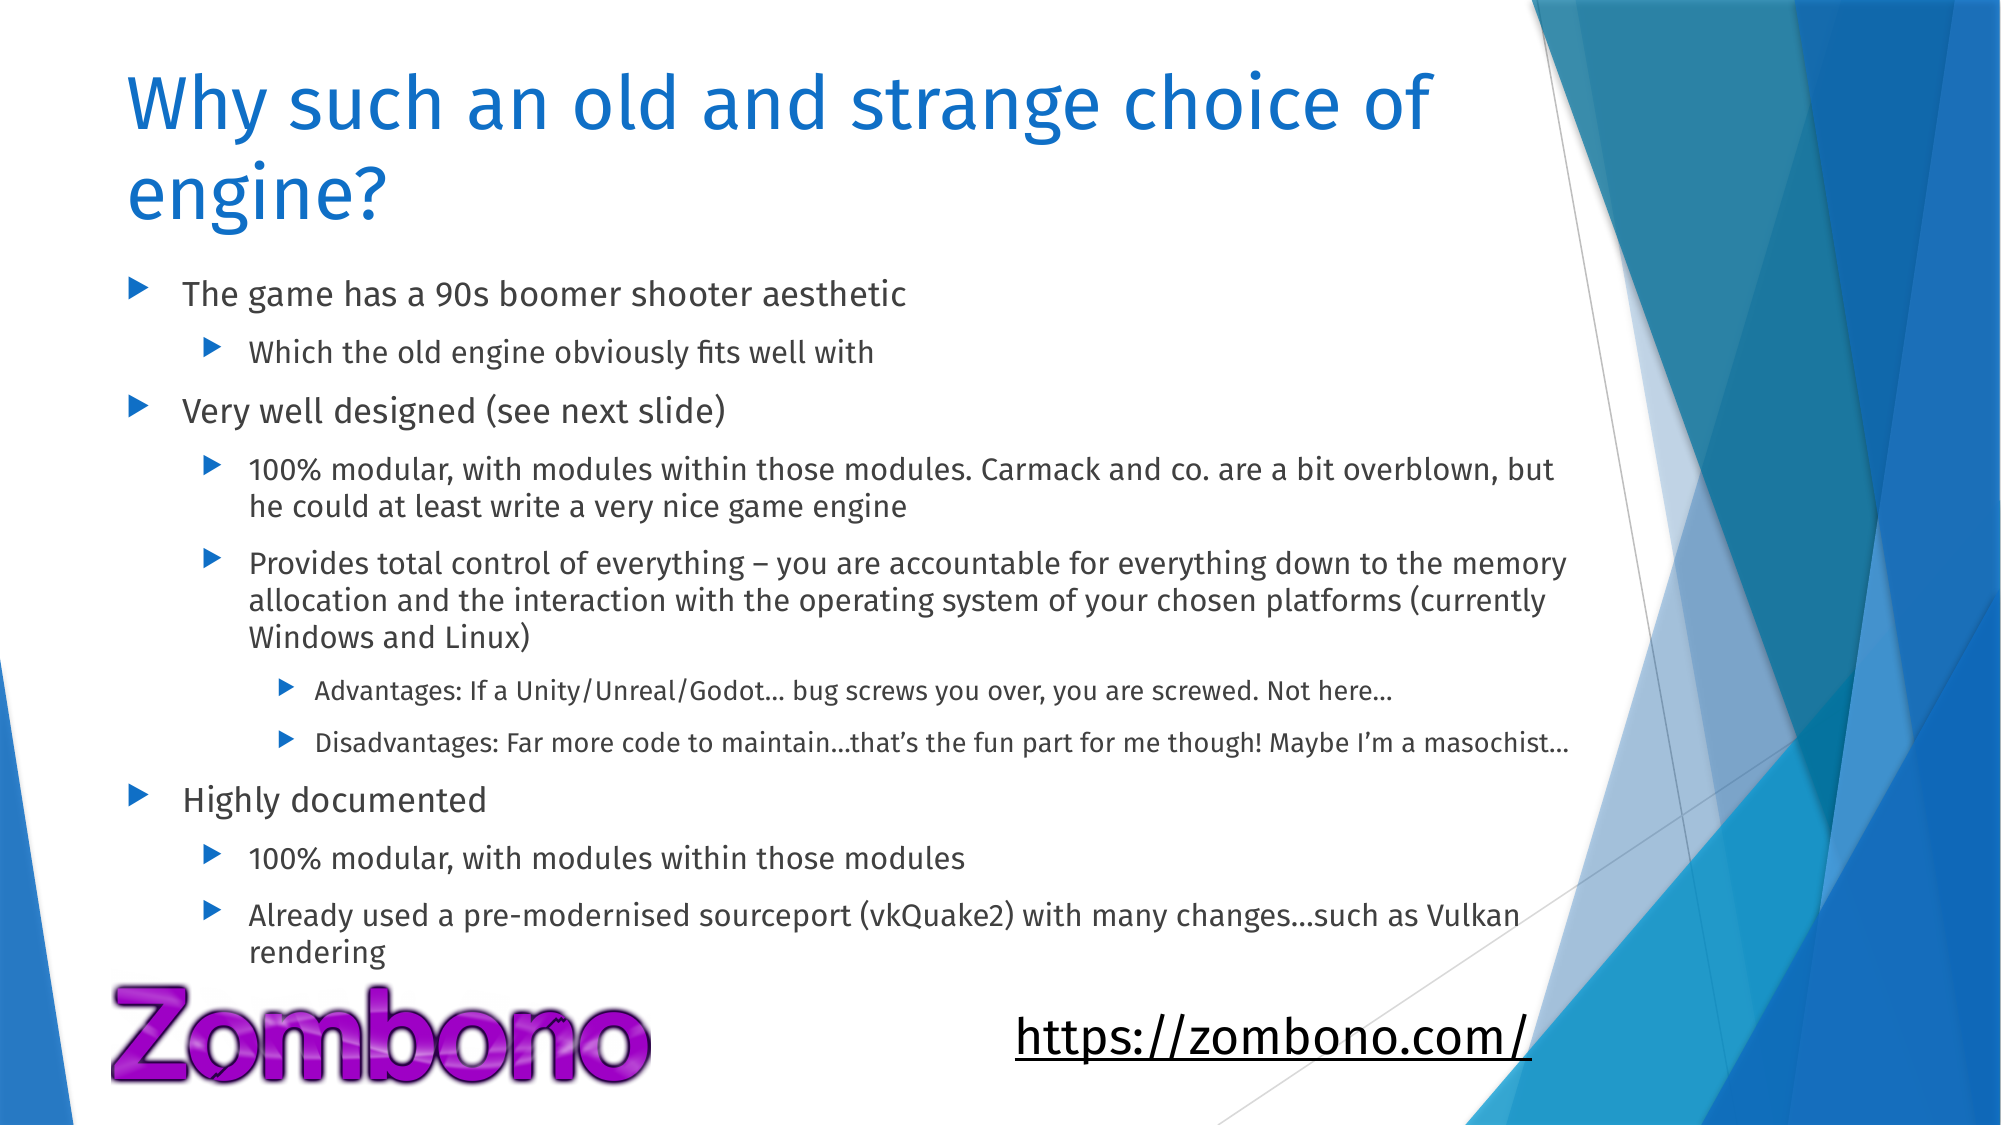

# Why such an old and strange choice of engine?
The game has a 90s boomer shooter aesthetic
Which the old engine obviously fits well with
Very well designed (see next slide)
100% modular, with modules within those modules. Carmack and co. are a bit overblown, but he could at least write a very nice game engine
Provides total control of everything – you are accountable for everything down to the memory allocation and the interaction with the operating system of your chosen platforms (currently Windows and Linux)
Advantages: If a Unity/Unreal/Godot… bug screws you over, you are screwed. Not here…
Disadvantages: Far more code to maintain…that’s the fun part for me though! Maybe I’m a masochist…
Highly documented
100% modular, with modules within those modules
Already used a pre-modernised sourceport (vkQuake2) with many changes…such as Vulkan rendering